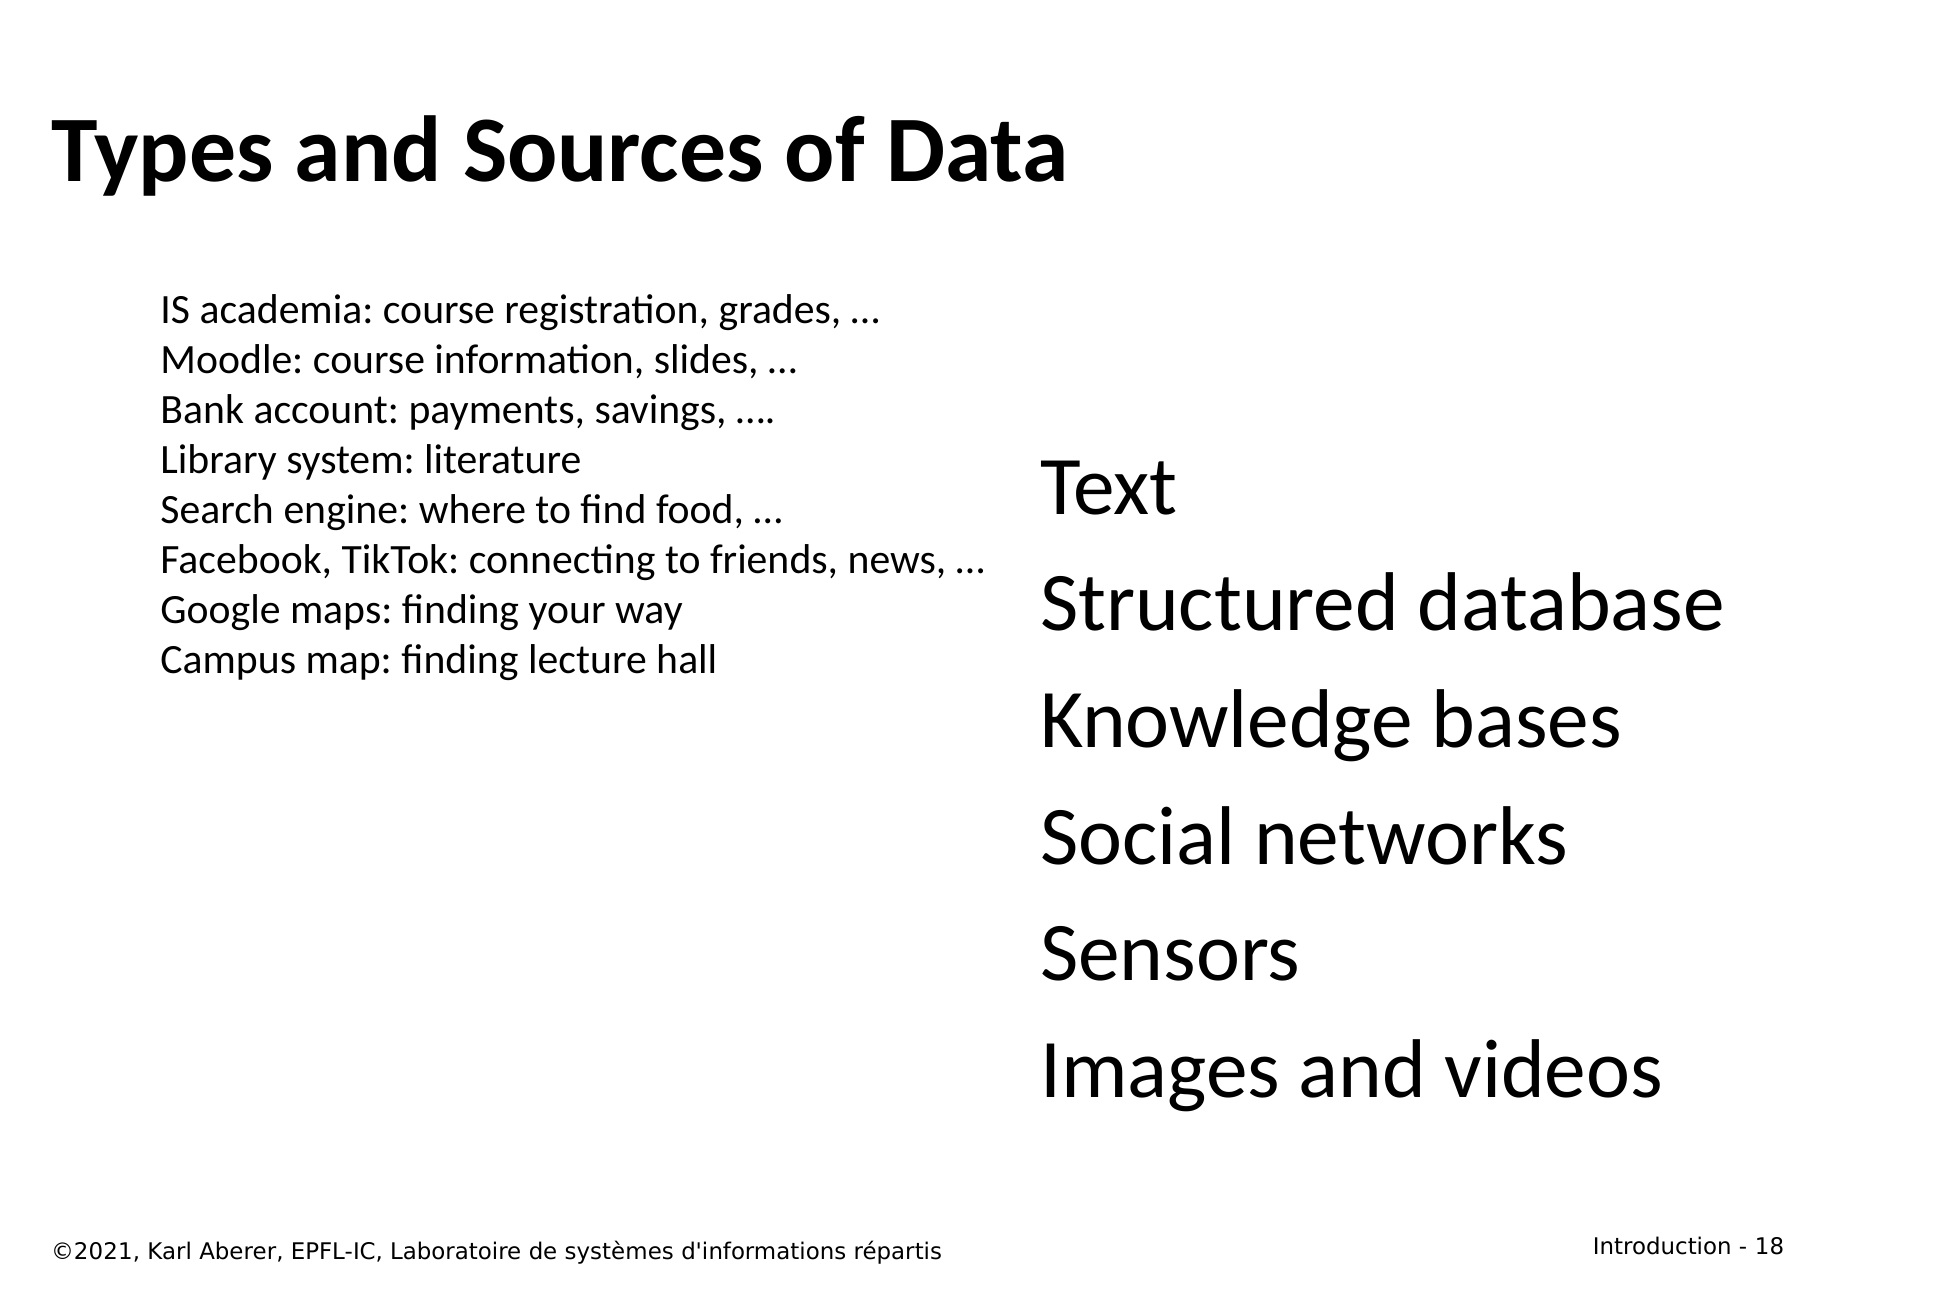

# Types and Sources of Data
IS academia: course registration, grades, …
Moodle: course information, slides, …
Bank account: payments, savings, ….
Library system: literature
Search engine: where to find food, …
Facebook, TikTok: connecting to friends, news, …
Google maps: finding your way
Campus map: finding lecture hall
Text
Structured database
Knowledge bases
Social networks
Sensors
Images and videos
©2021, Karl Aberer, EPFL-IC, Laboratoire de systèmes d'informations répartis